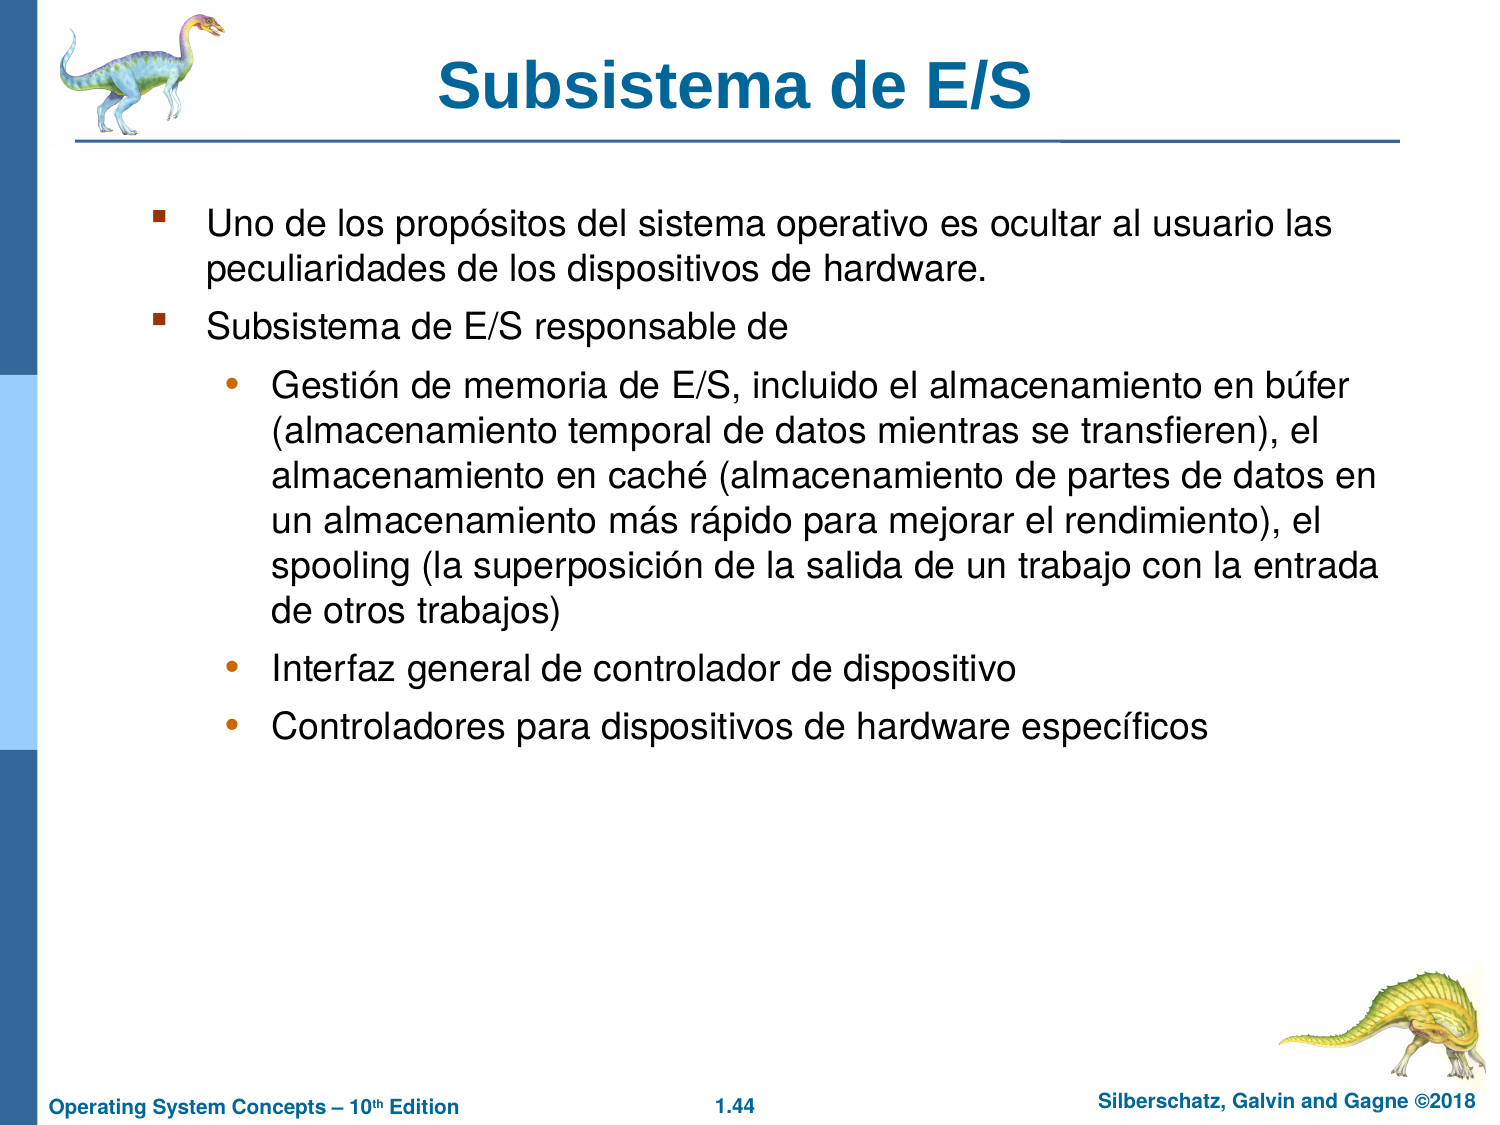

Subsistema de E/S
Uno de los propósitos del sistema operativo es ocultar al usuario las peculiaridades de los dispositivos de hardware.
Subsistema de E/S responsable de
Gestión de memoria de E/S, incluido el almacenamiento en búfer (almacenamiento temporal de datos mientras se transfieren), el almacenamiento en caché (almacenamiento de partes de datos en un almacenamiento más rápido para mejorar el rendimiento), el spooling (la superposición de la salida de un trabajo con la entrada de otros trabajos)
Interfaz general de controlador de dispositivo
Controladores para dispositivos de hardware específicos